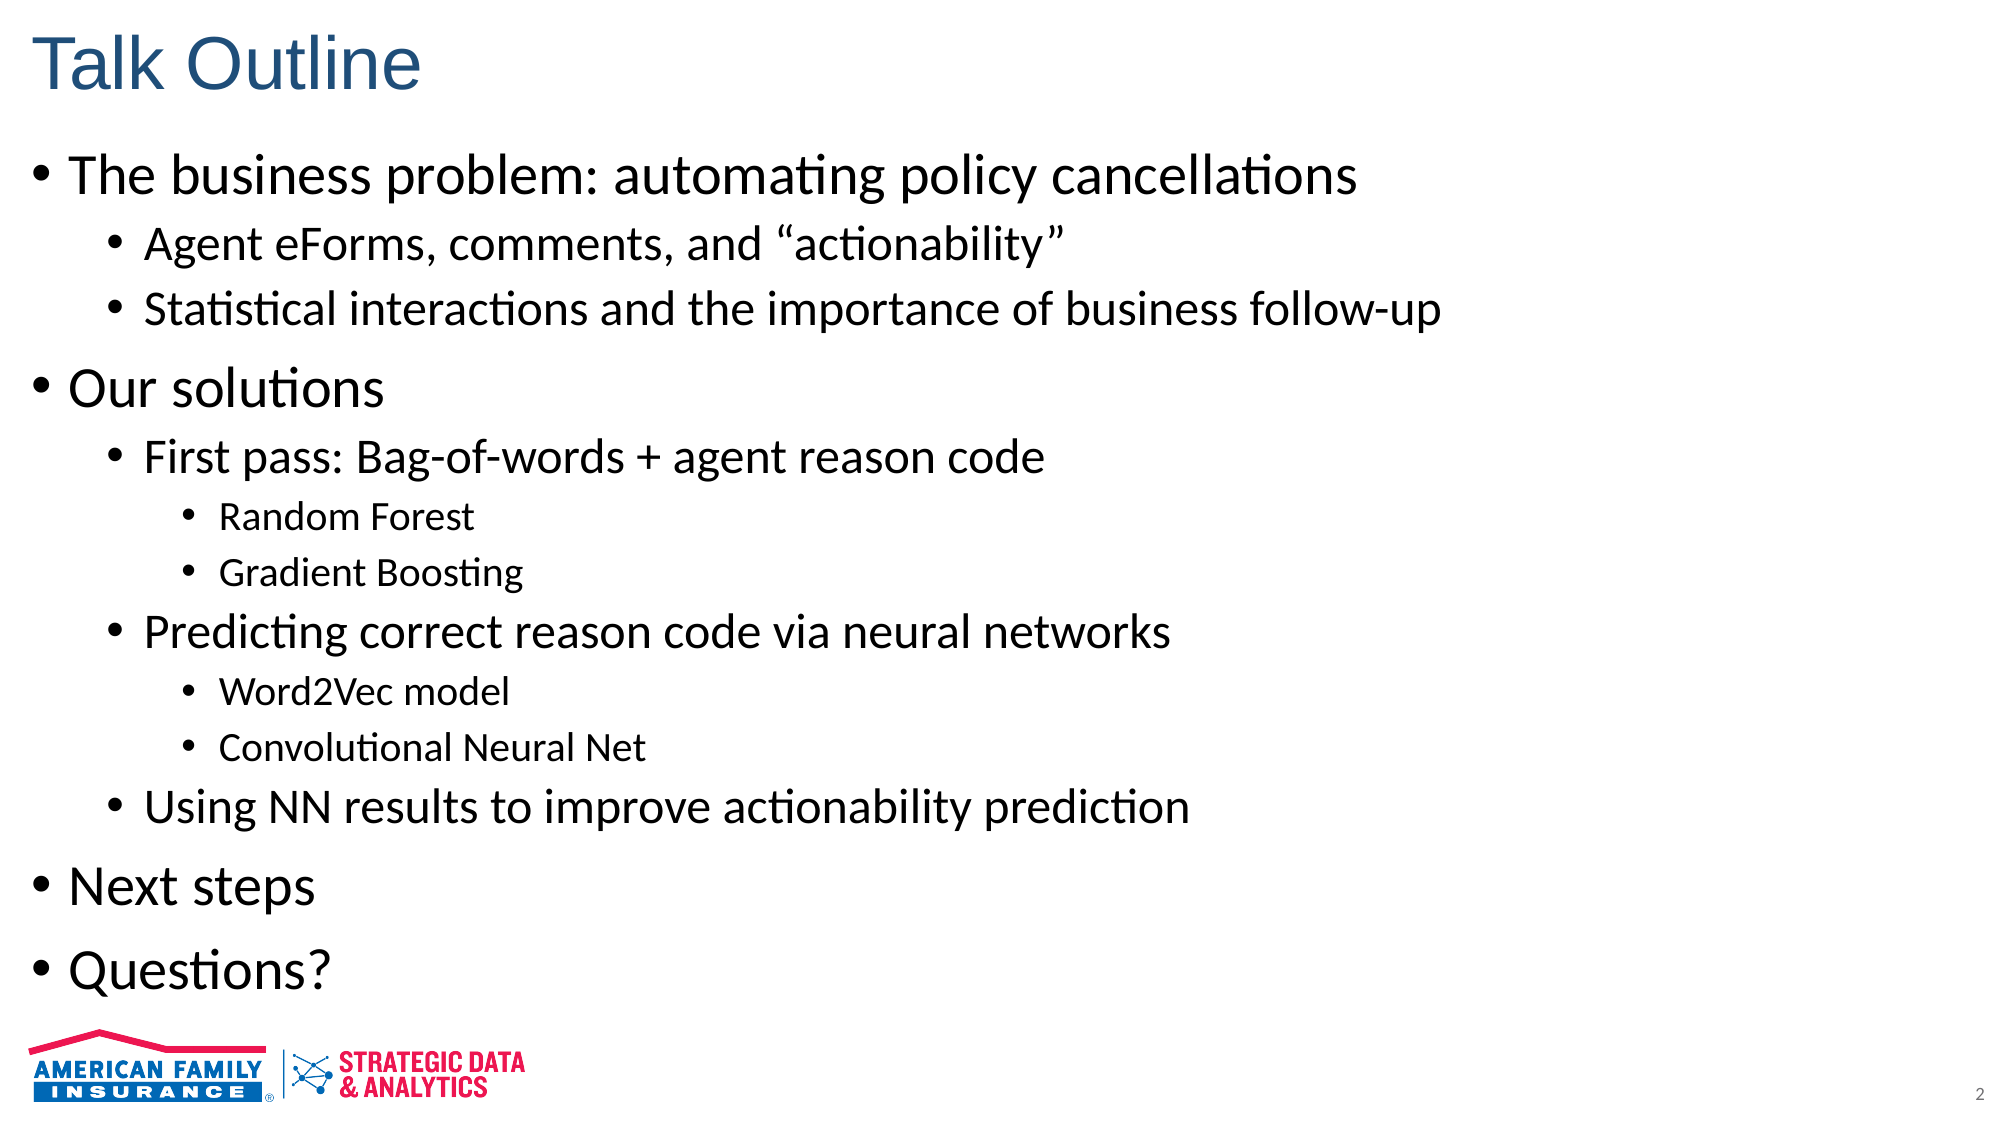

# Talk Outline
The business problem: automating policy cancellations
Agent eForms, comments, and “actionability”
Statistical interactions and the importance of business follow-up
Our solutions
First pass: Bag-of-words + agent reason code
Random Forest
Gradient Boosting
Predicting correct reason code via neural networks
Word2Vec model
Convolutional Neural Net
Using NN results to improve actionability prediction
Next steps
Questions?